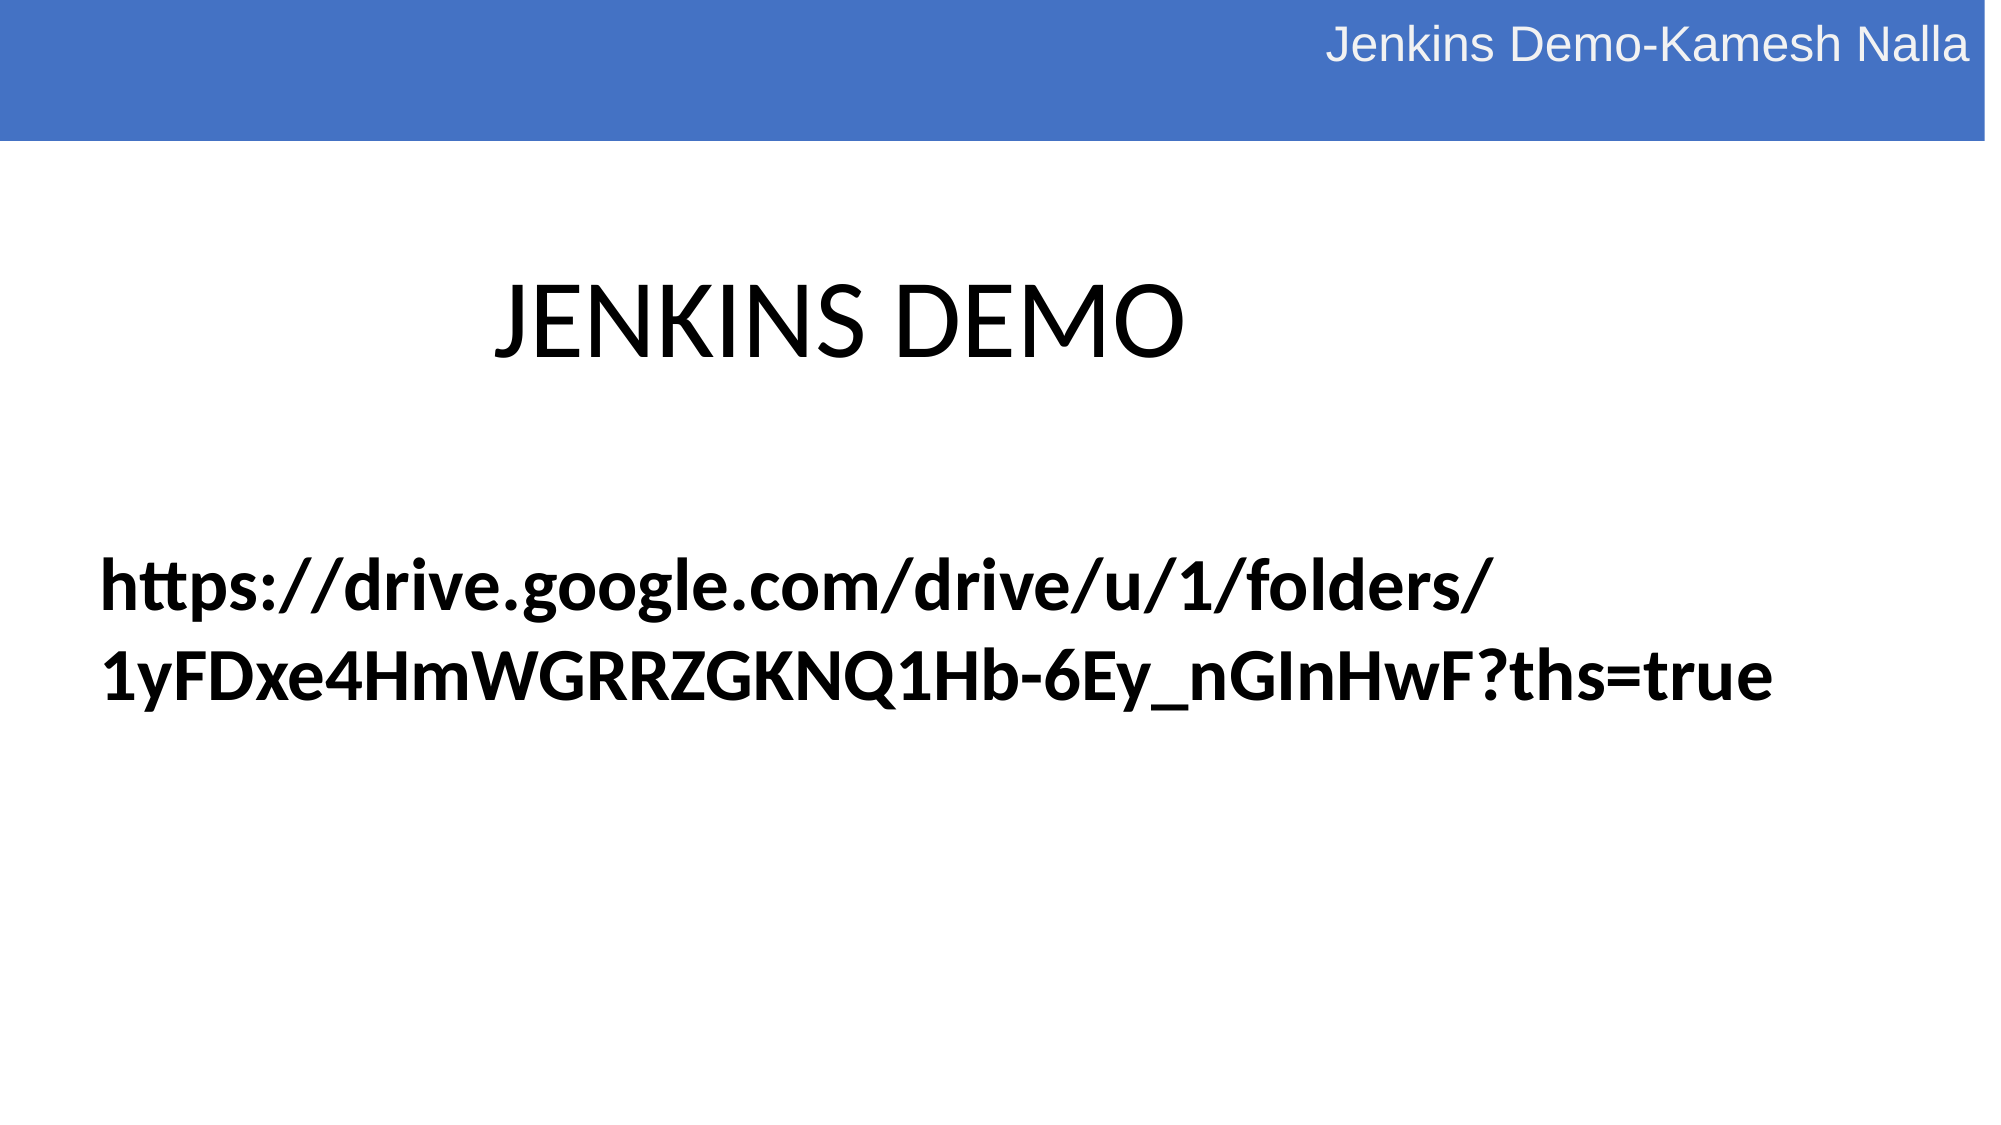

# Jenkins Demo-Kamesh Nalla
   JENKINS DEMO
https://drive.google.com/drive/u/1/folders/1yFDxe4HmWGRRZGKNQ1Hb-6Ey_nGInHwF?ths=true